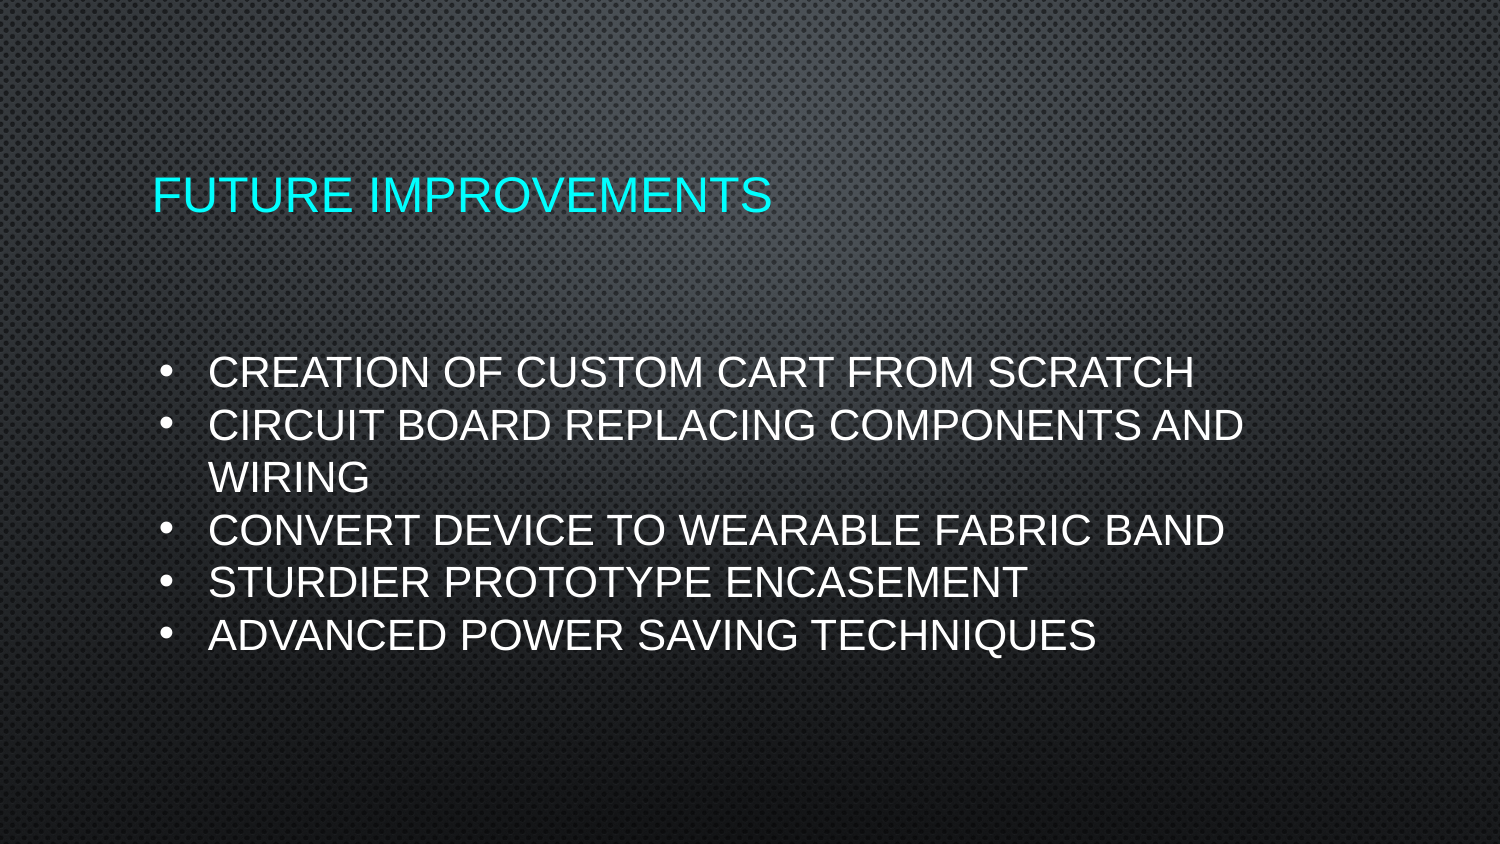

# FUTURE IMPROVEMENTS
Creation of custom cart from scratch
Circuit board replacing components and wiring
Convert device to wearable fabric band
Sturdier prototype encasement
Advanced power saving techniques